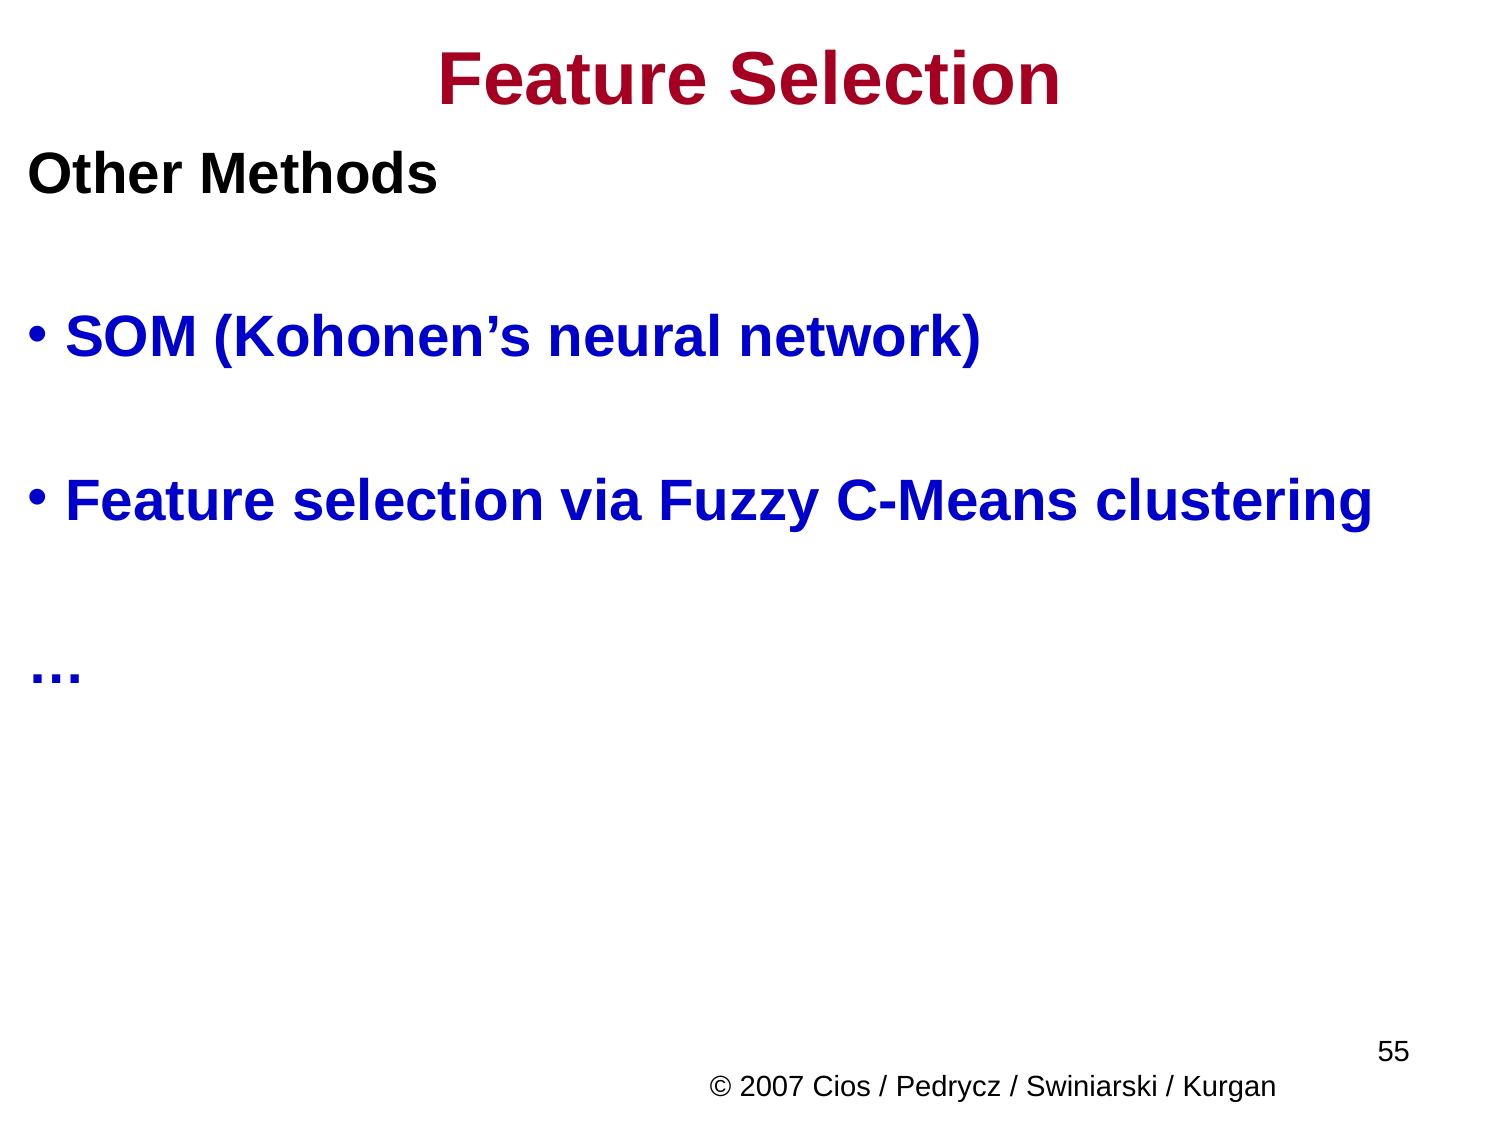

# Feature Selection
Other Methods

SOM (Kohonen’s neural network)

Feature selection via Fuzzy C-Means clustering

…

© 2007 Cios / Pedrycz / Swiniarski / Kurgan
	55